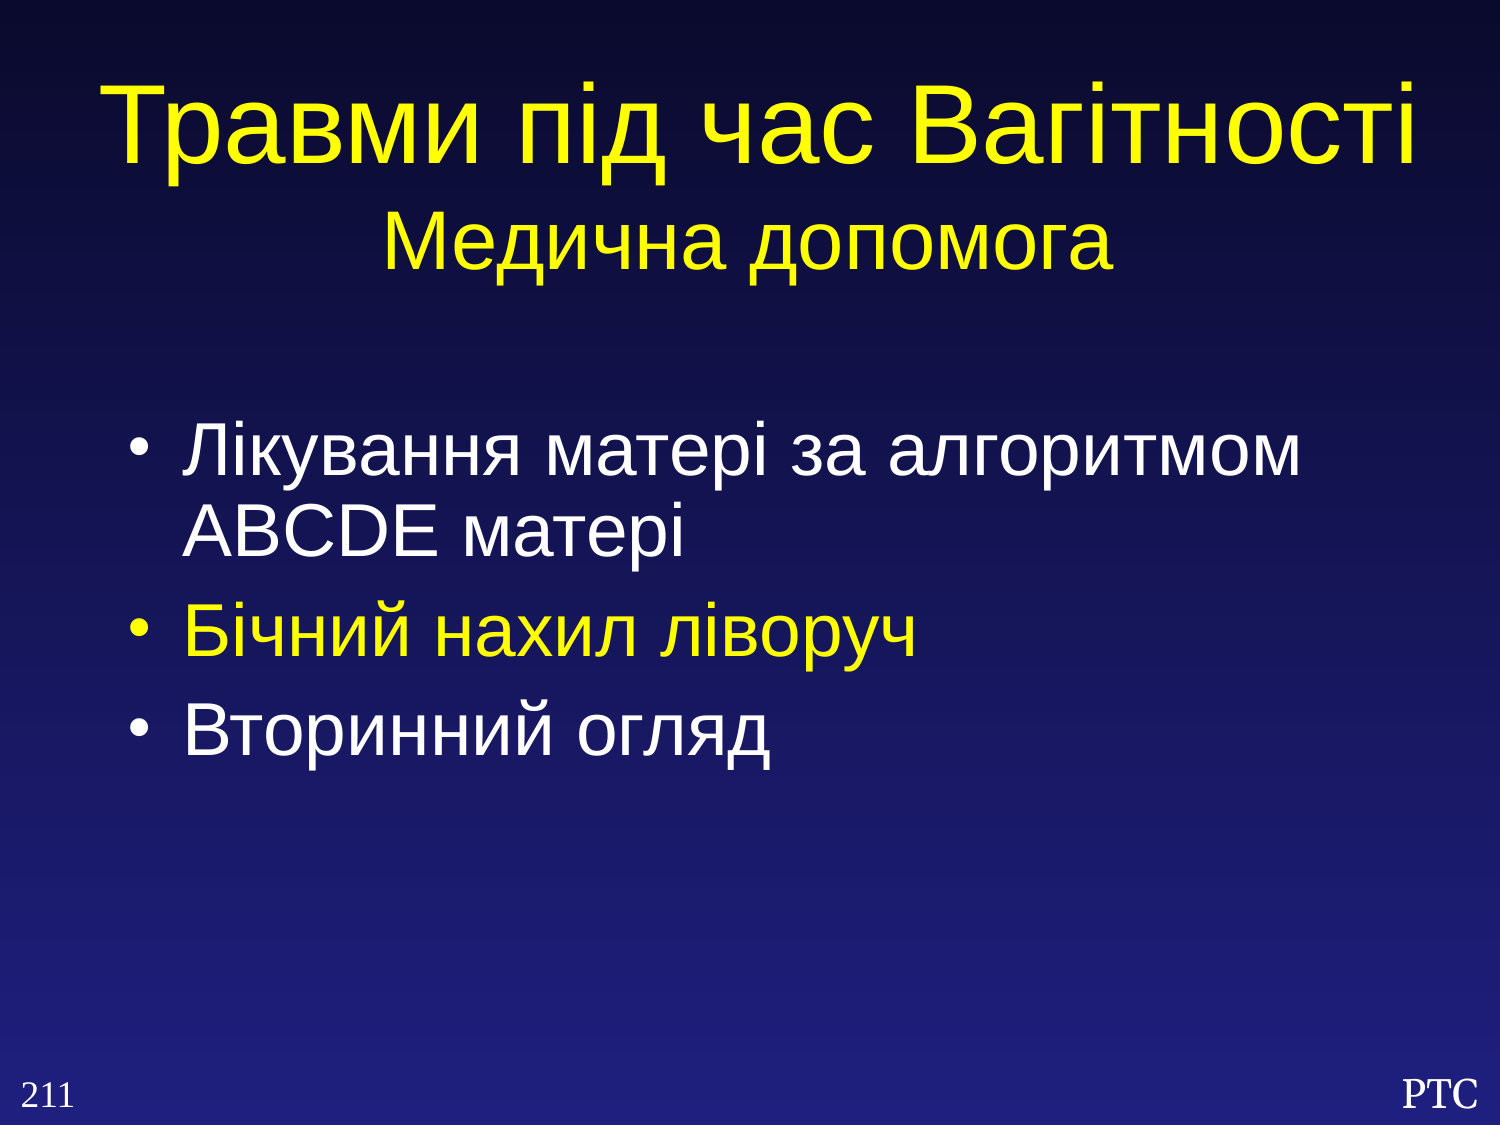

Травми під час Вагітності
Медична допомога
Лікування матері за алгоритмом ABCDE матері
Бічний нахил ліворуч
Вторинний огляд
211